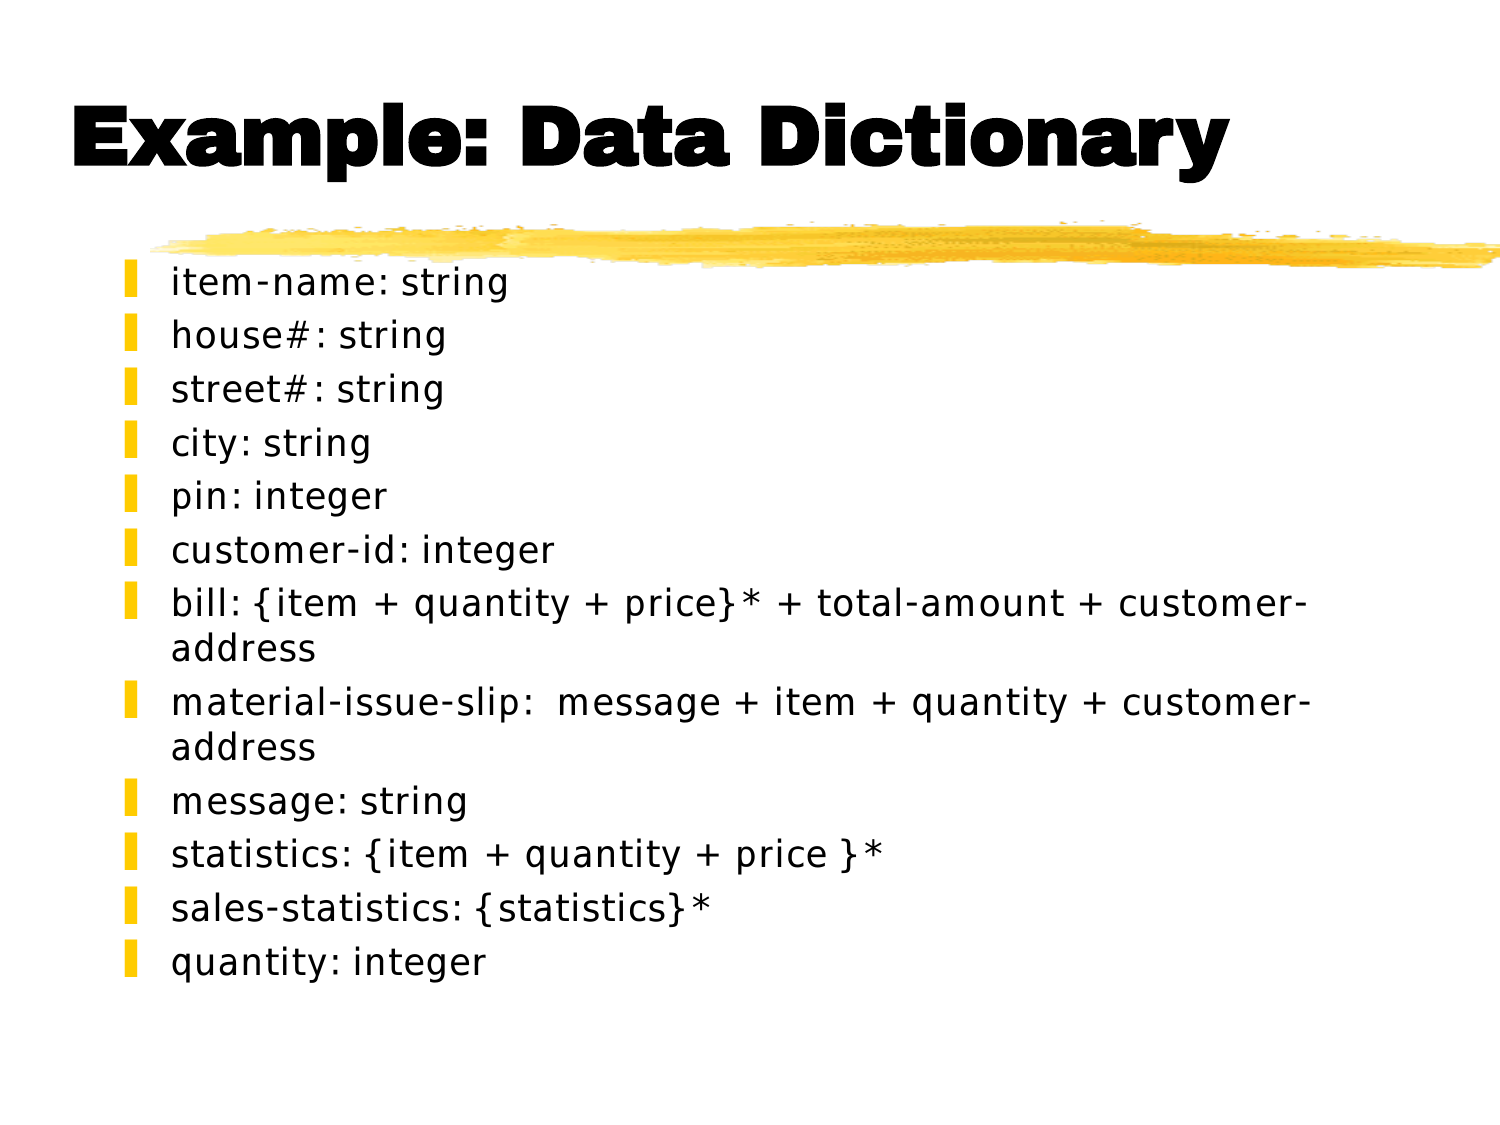

# Example: Data Dictionary
item-name: string
house#: string
street#: string
city: string
pin: integer
customer-id: integer
bill: {item + quantity + price}* + total-amount + customer-address
material-issue-slip:  message + item + quantity + customer-address
message: string
statistics: {item + quantity + price }*
sales-statistics: {statistics}*
quantity: integer